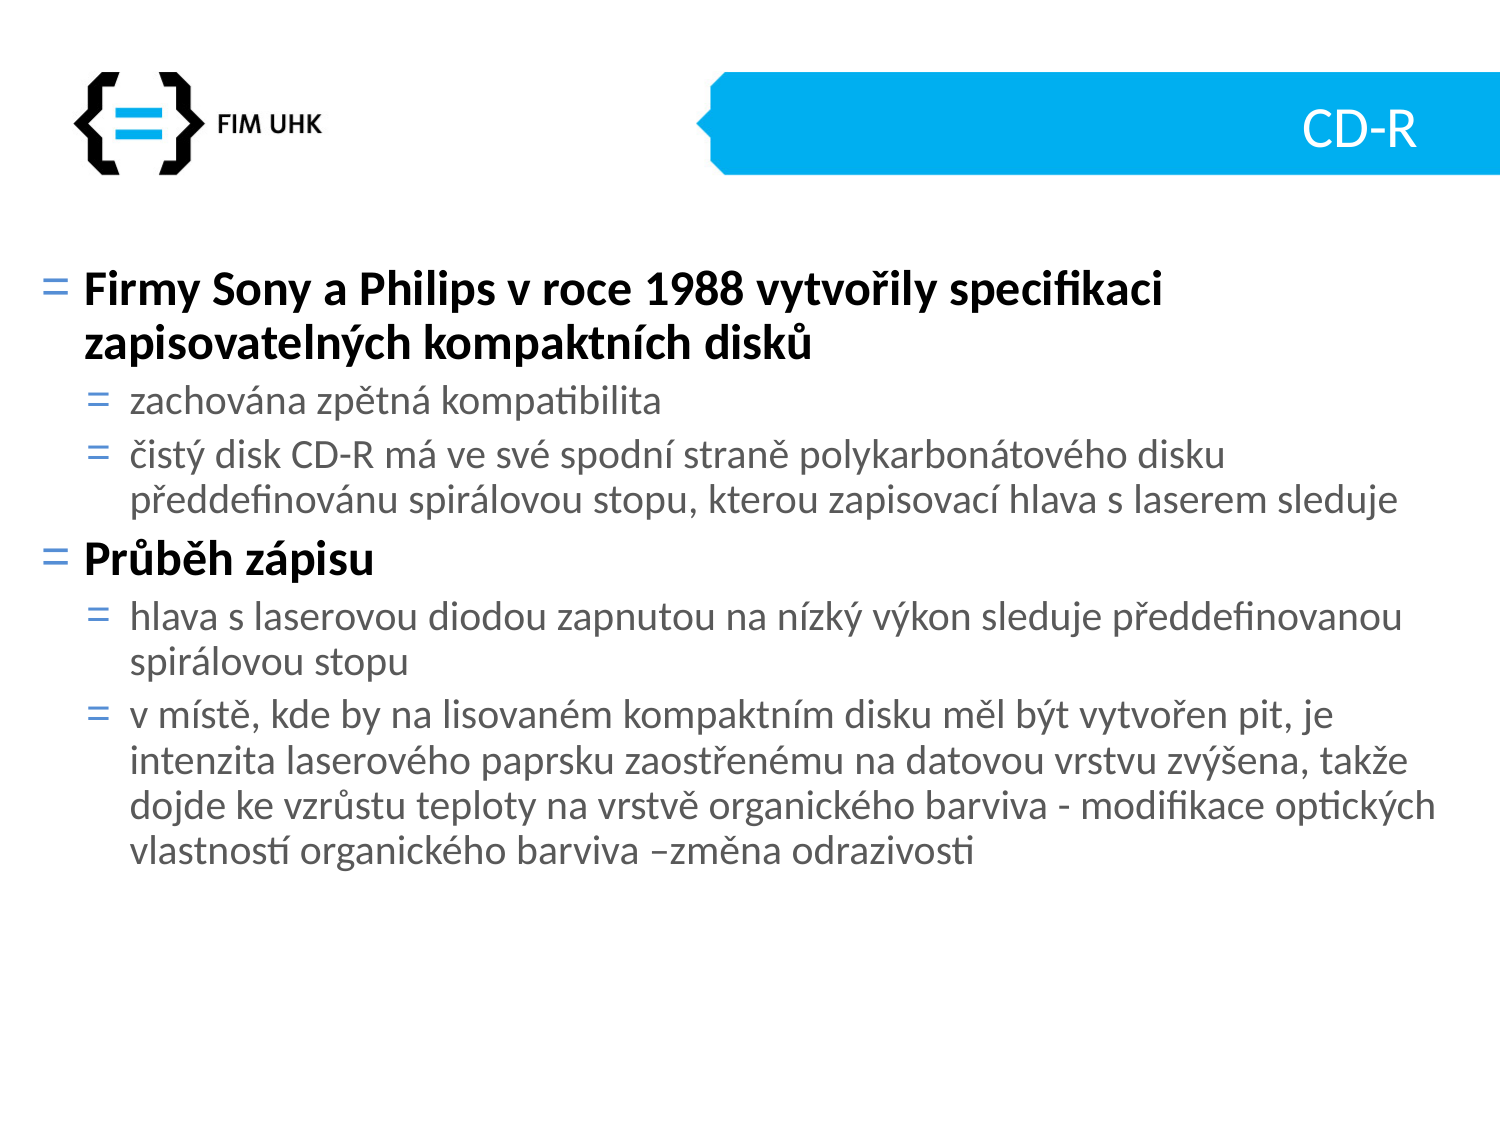

# CD-R
Firmy Sony a Philips v roce 1988 vytvořily specifikaci zapisovatelných kompaktních disků
zachována zpětná kompatibilita
čistý disk CD-R má ve své spodní straně polykarbonátového disku předdefinovánu spirálovou stopu, kterou zapisovací hlava s laserem sleduje
Průběh zápisu
hlava s laserovou diodou zapnutou na nízký výkon sleduje předdefinovanou spirálovou stopu
v místě, kde by na lisovaném kompaktním disku měl být vytvořen pit, je intenzita laserového paprsku zaostřenému na datovou vrstvu zvýšena, takže dojde ke vzrůstu teploty na vrstvě organického barviva - modifikace optických vlastností organického barviva –změna odrazivosti